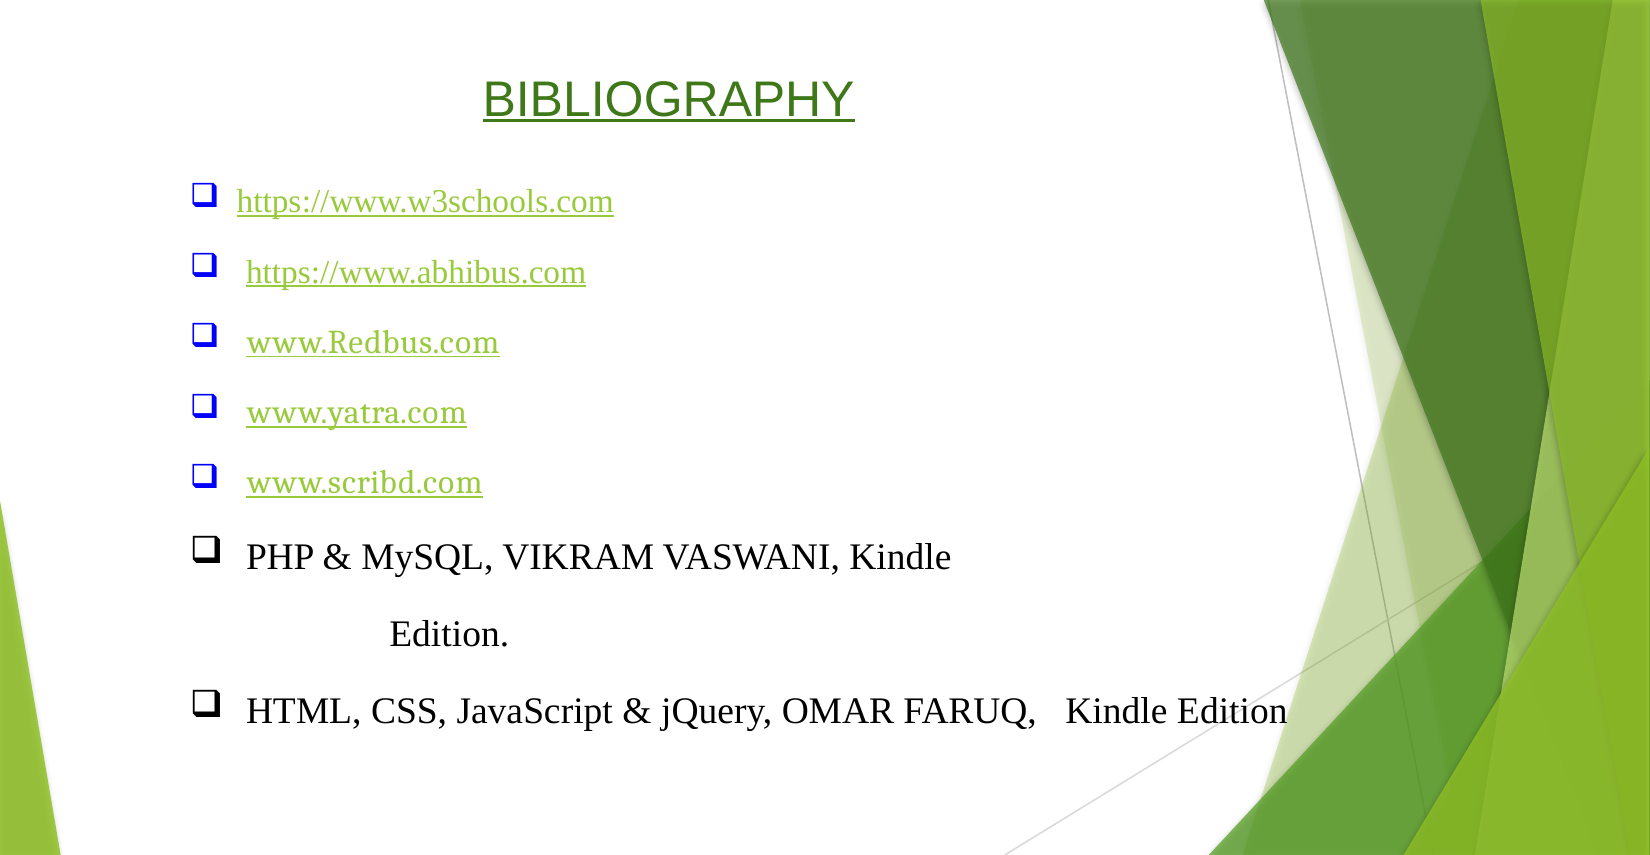

BIBLIOGRAPHY

https://www.w3schools.com
https://www.abhibus.com
www.Redbus.com
www.yatra.com
www.scribd.com
PHP & MySQL, VIKRAM VASWANI, Kindle
                     Edition.
HTML, CSS, JavaScript & jQuery, OMAR FARUQ,   Kindle Edition